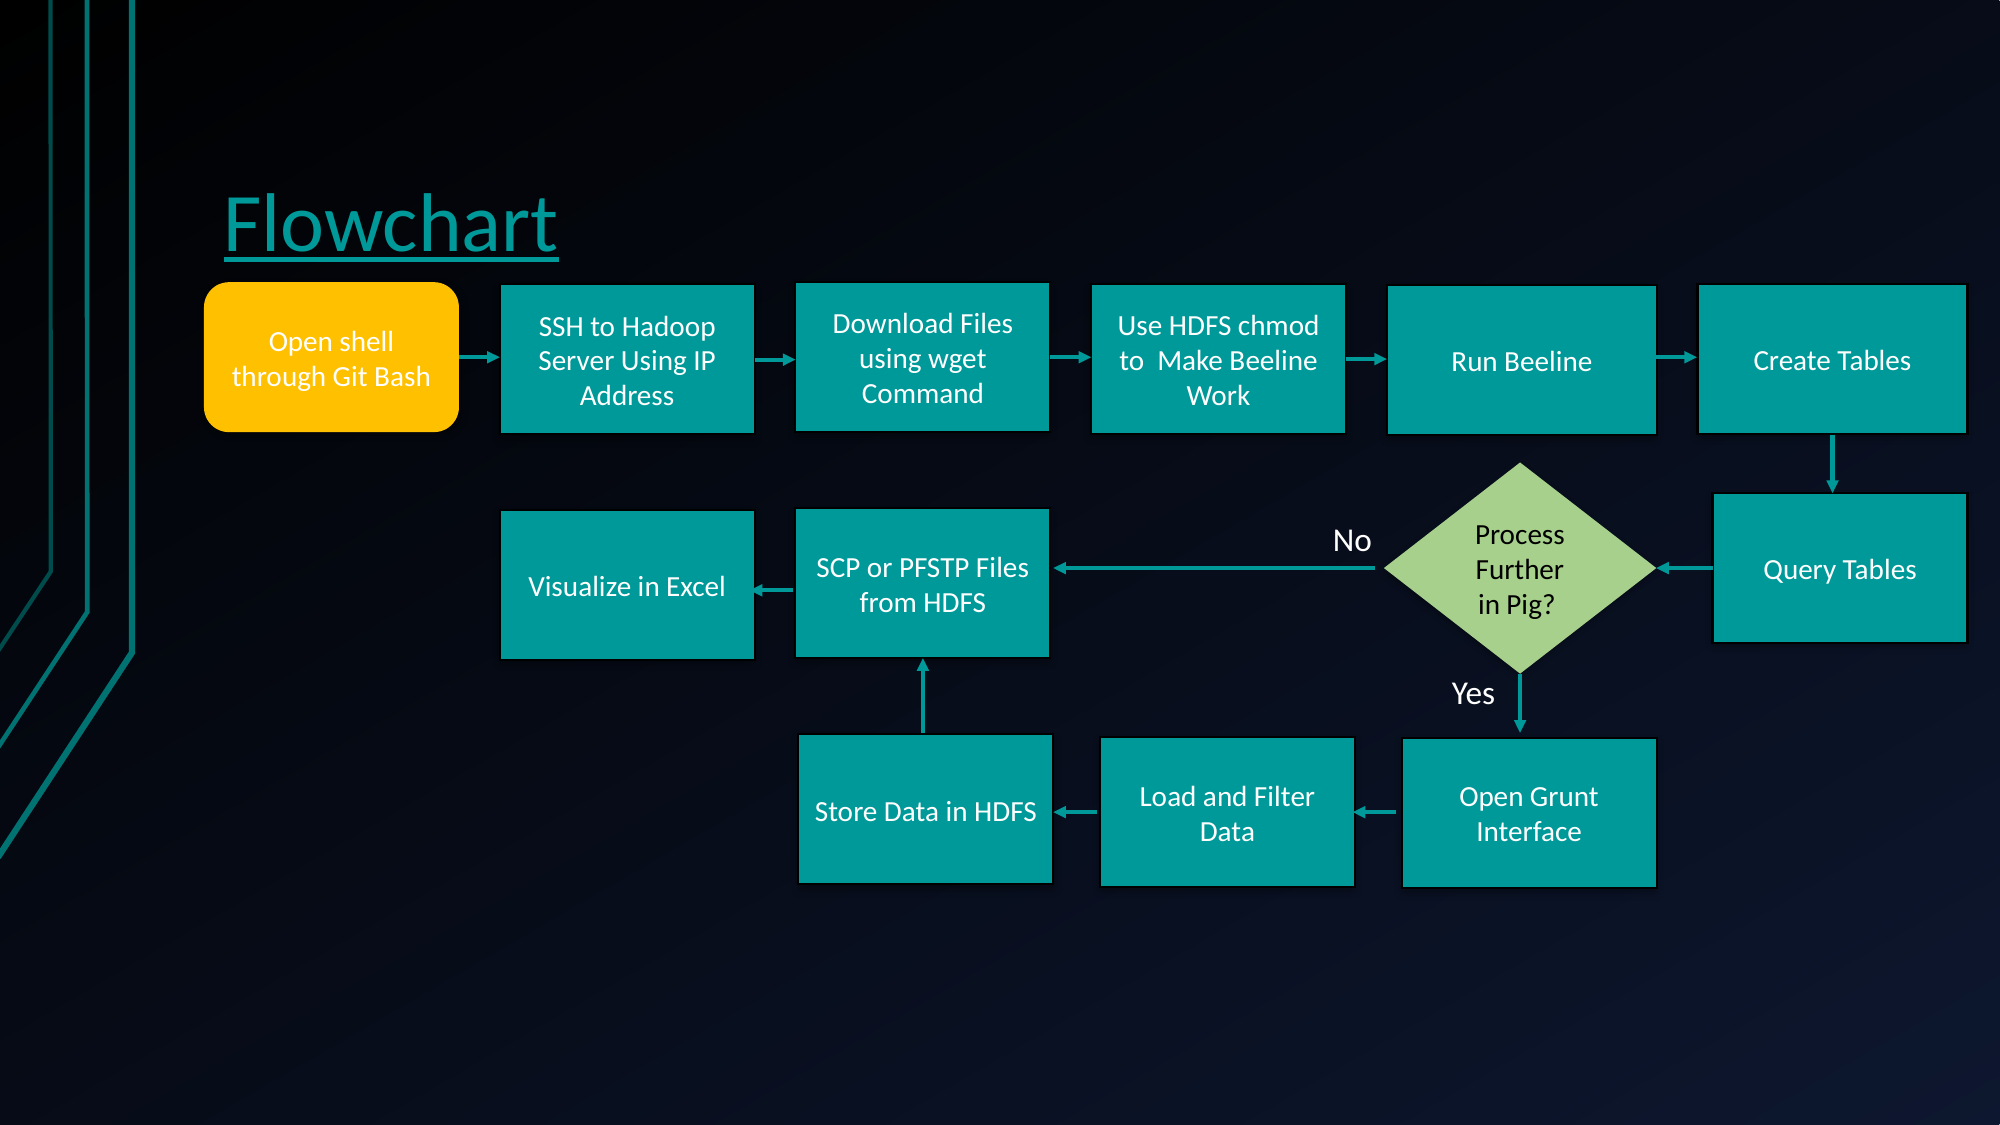

Flowchart
Open shell through Git Bash
Download Files using wget Command
Use HDFS chmod to  Make Beeline Work
Create Tables
SSH to Hadoop Server Using IP Address
Run Beeline
Process Further in Pig?
Query Tables
SCP or PFSTP Files from HDFS
Visualize in Excel
No
Yes
Store Data in HDFS
Load and Filter Data
Open Grunt Interface